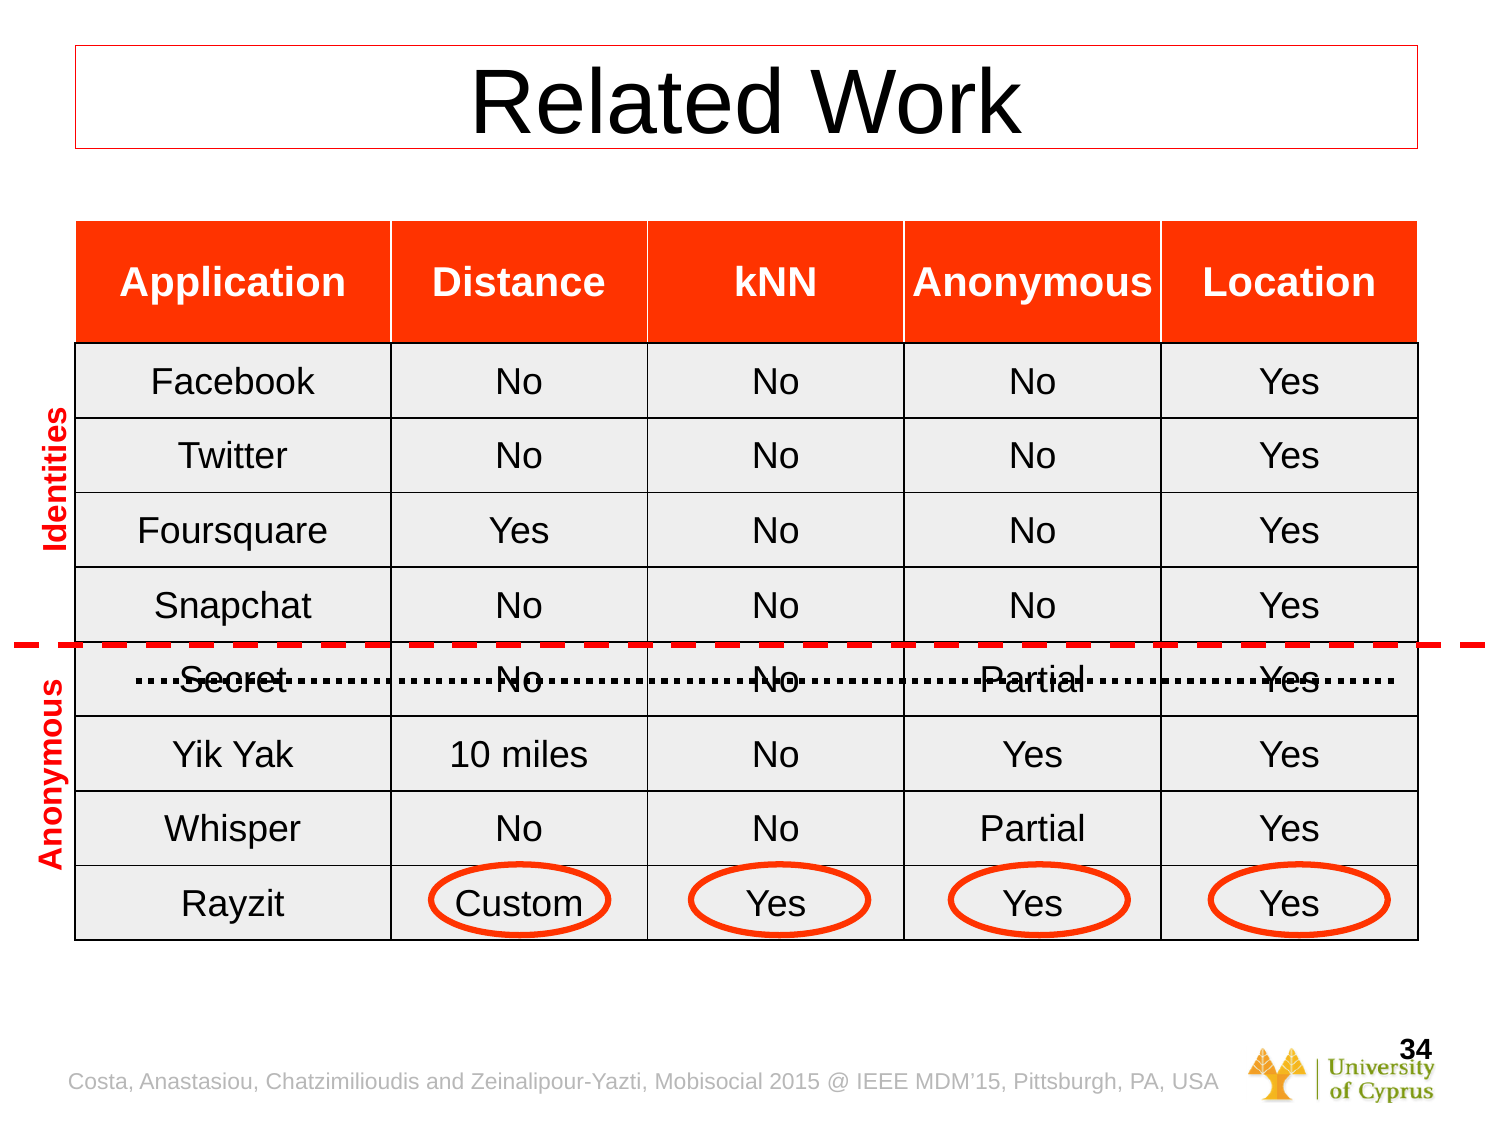

# Related Work
| Application | Distance | kNN | Anonymous | Location |
| --- | --- | --- | --- | --- |
| Facebook | No | No | No | Yes |
| Twitter | No | No | No | Yes |
| Foursquare | Yes | No | No | Yes |
| Snapchat | No | No | No | Yes |
| Secret | No | No | Partial | Yes |
| Yik Yak | 10 miles | No | Yes | Yes |
| Whisper | No | No | Partial | Yes |
| Rayzit | Custom | Yes | Yes | Yes |
Identities
Anonymous